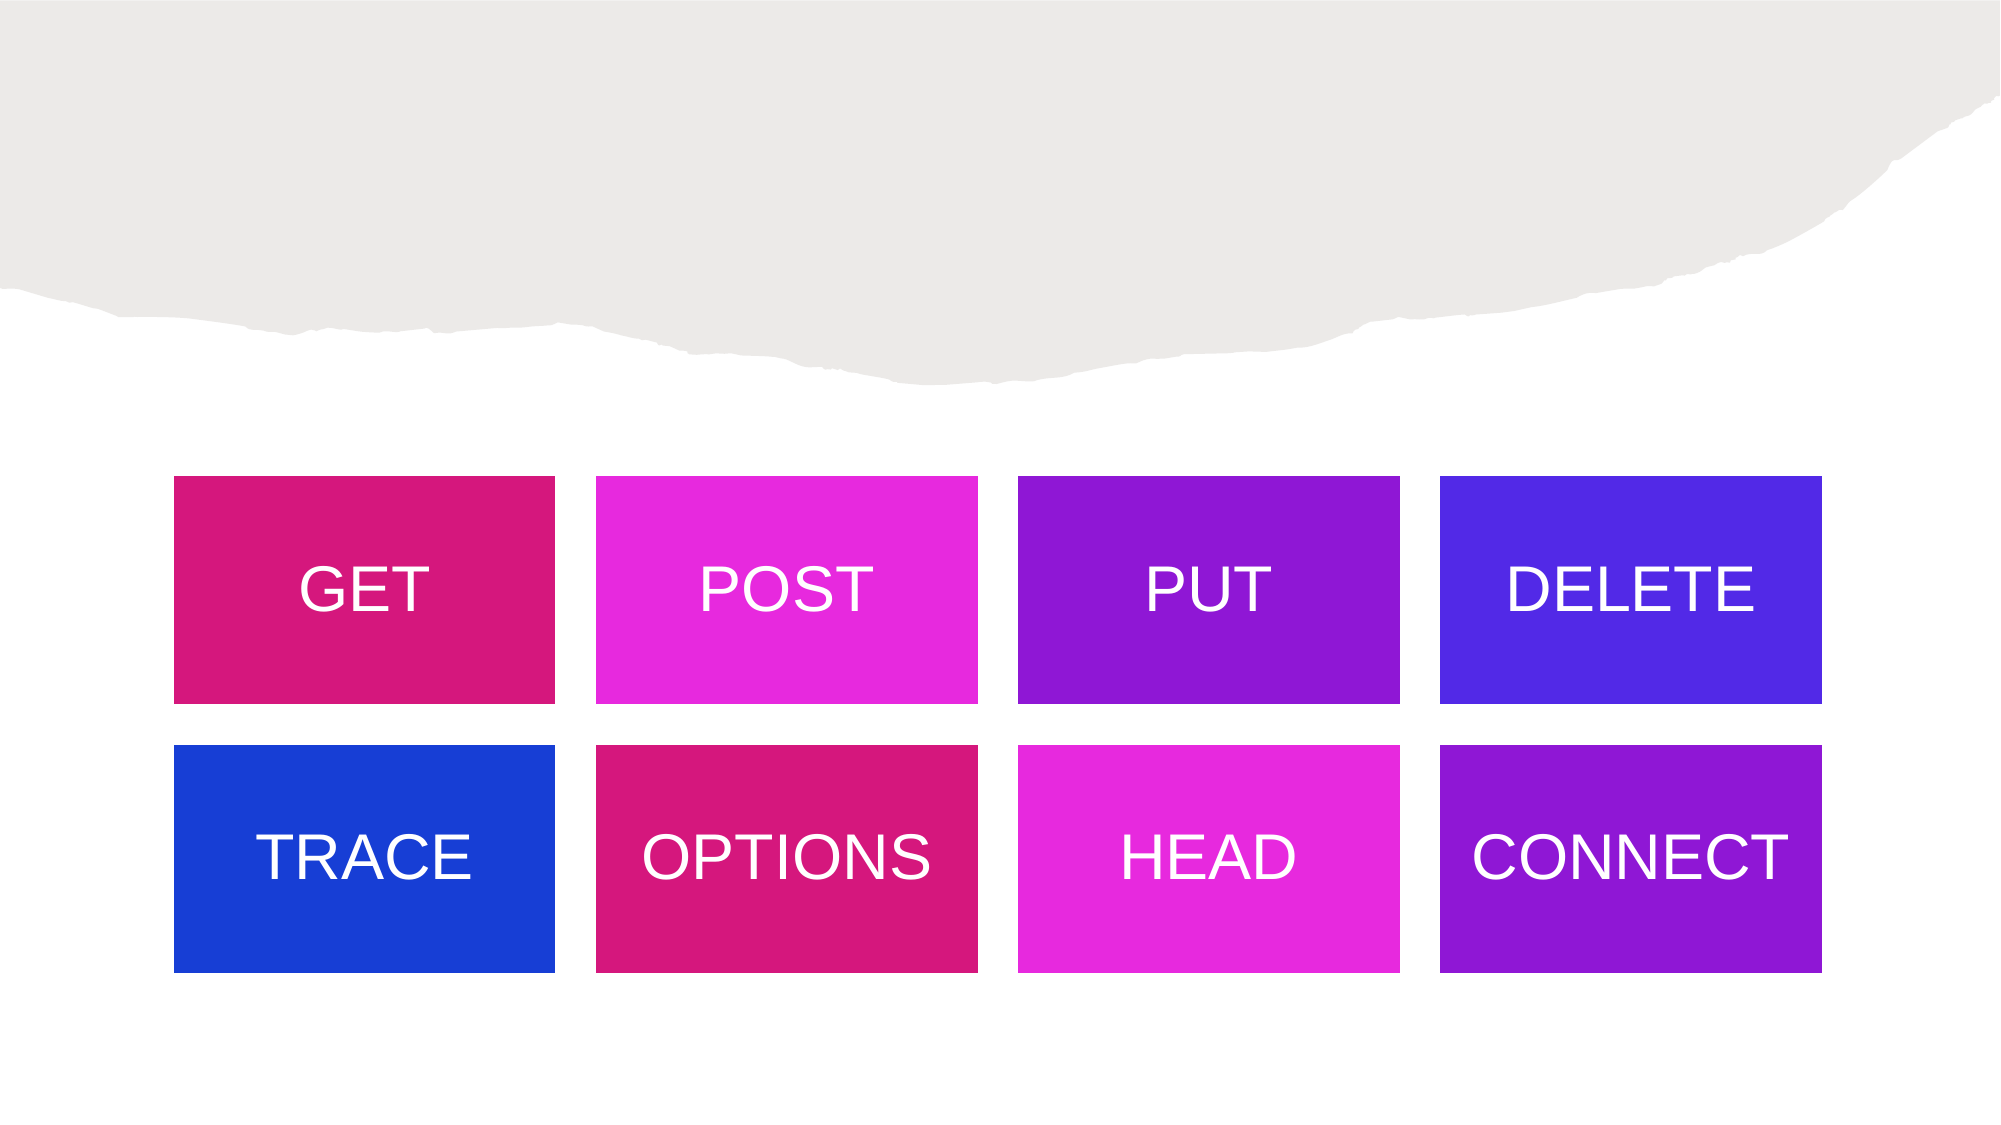

#
GET
POST
PUT
DELETE
TRACE
OPTIONS
HEAD
CONNECT